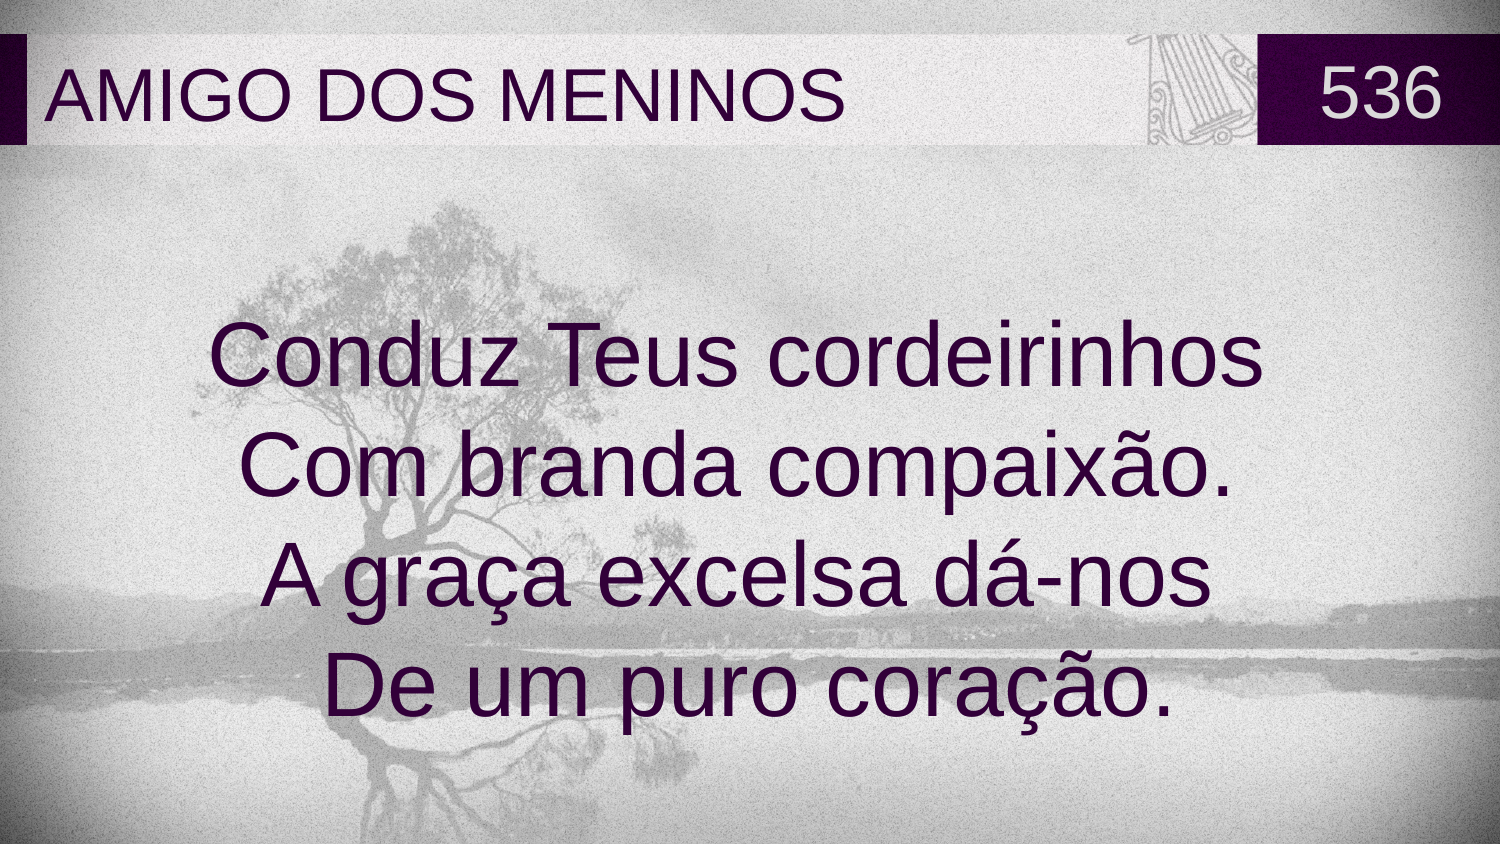

# AMIGO DOS MENINOS
536
Conduz Teus cordeirinhos
Com branda compaixão.
A graça excelsa dá-nos
De um puro coração.